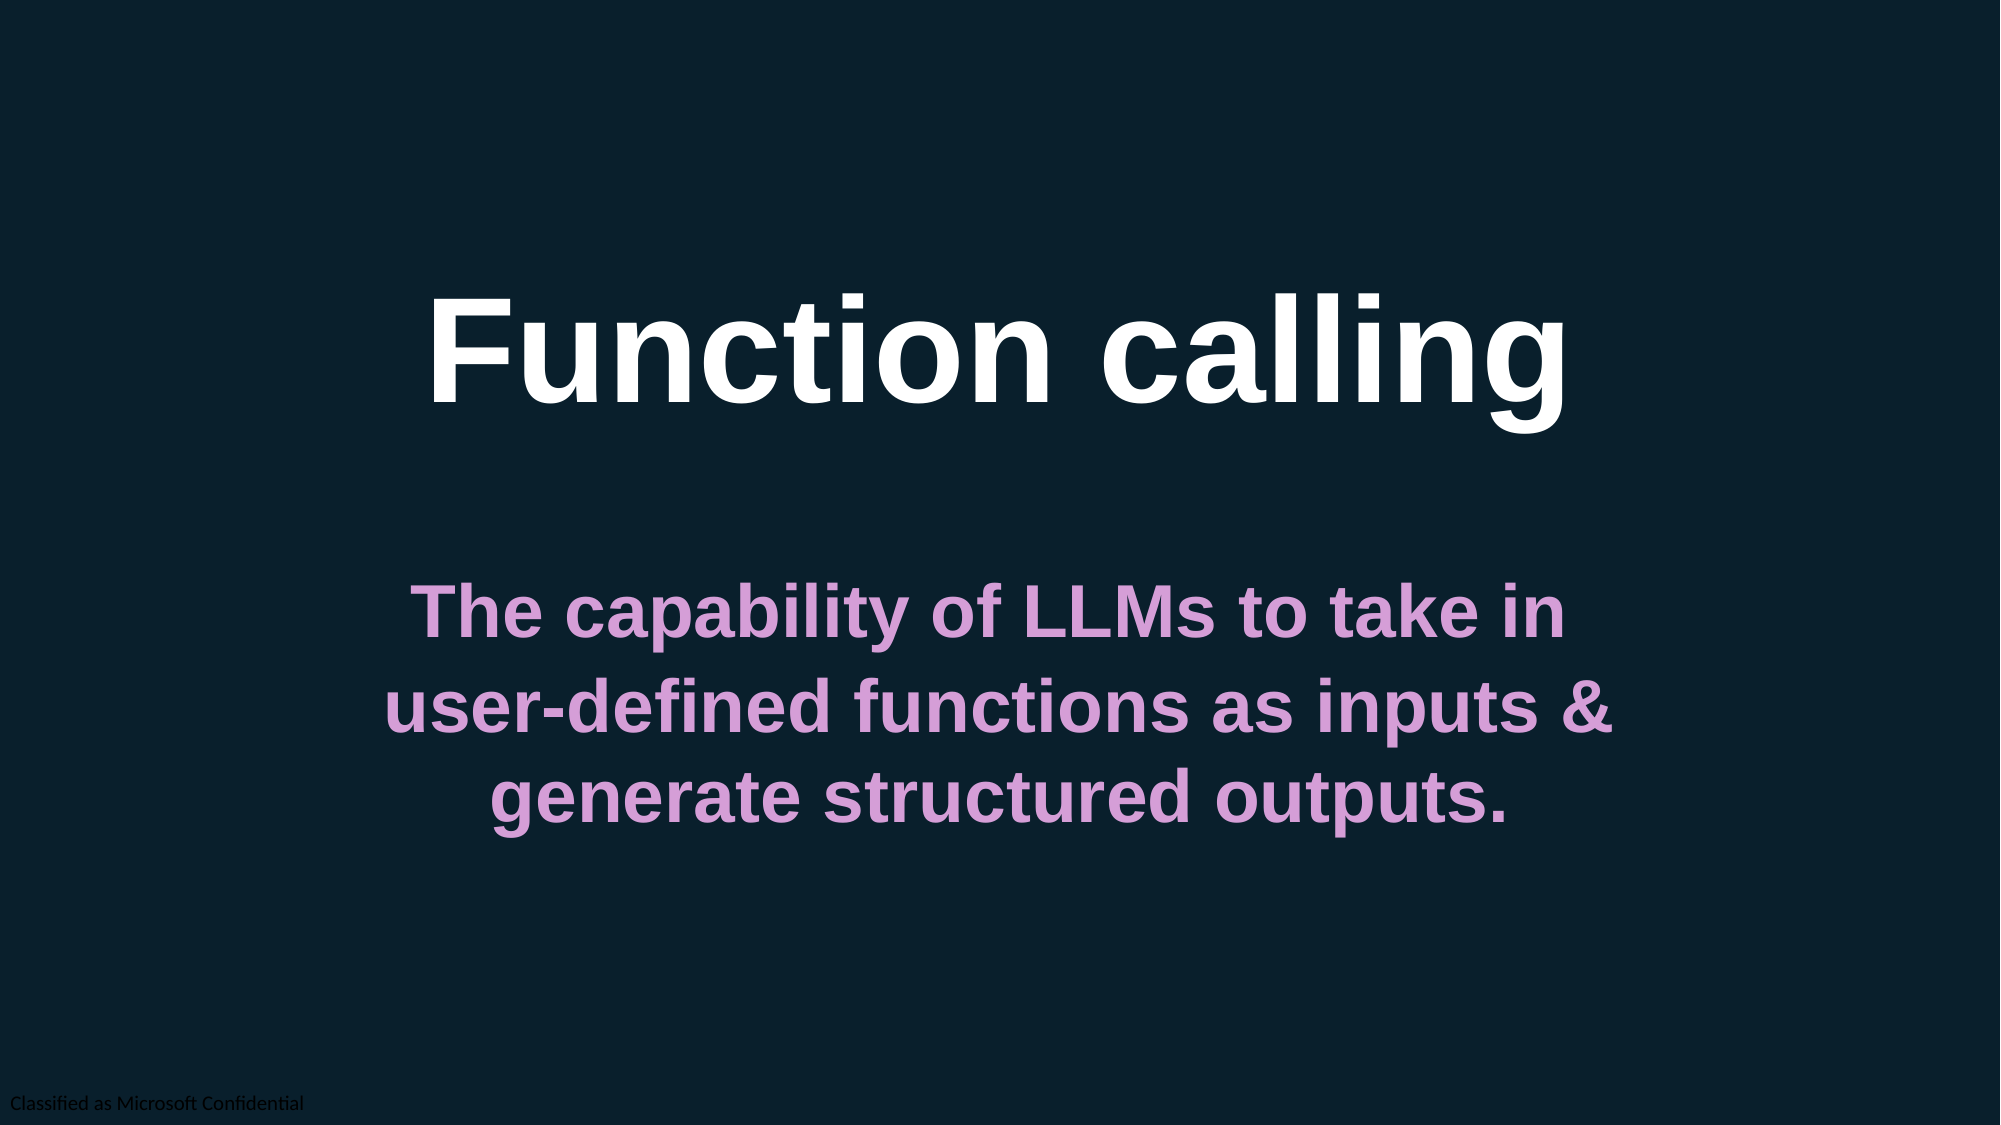

Function calling
The capability of LLMs to take in ​
user-defined functions as inputs & generate structured outputs.